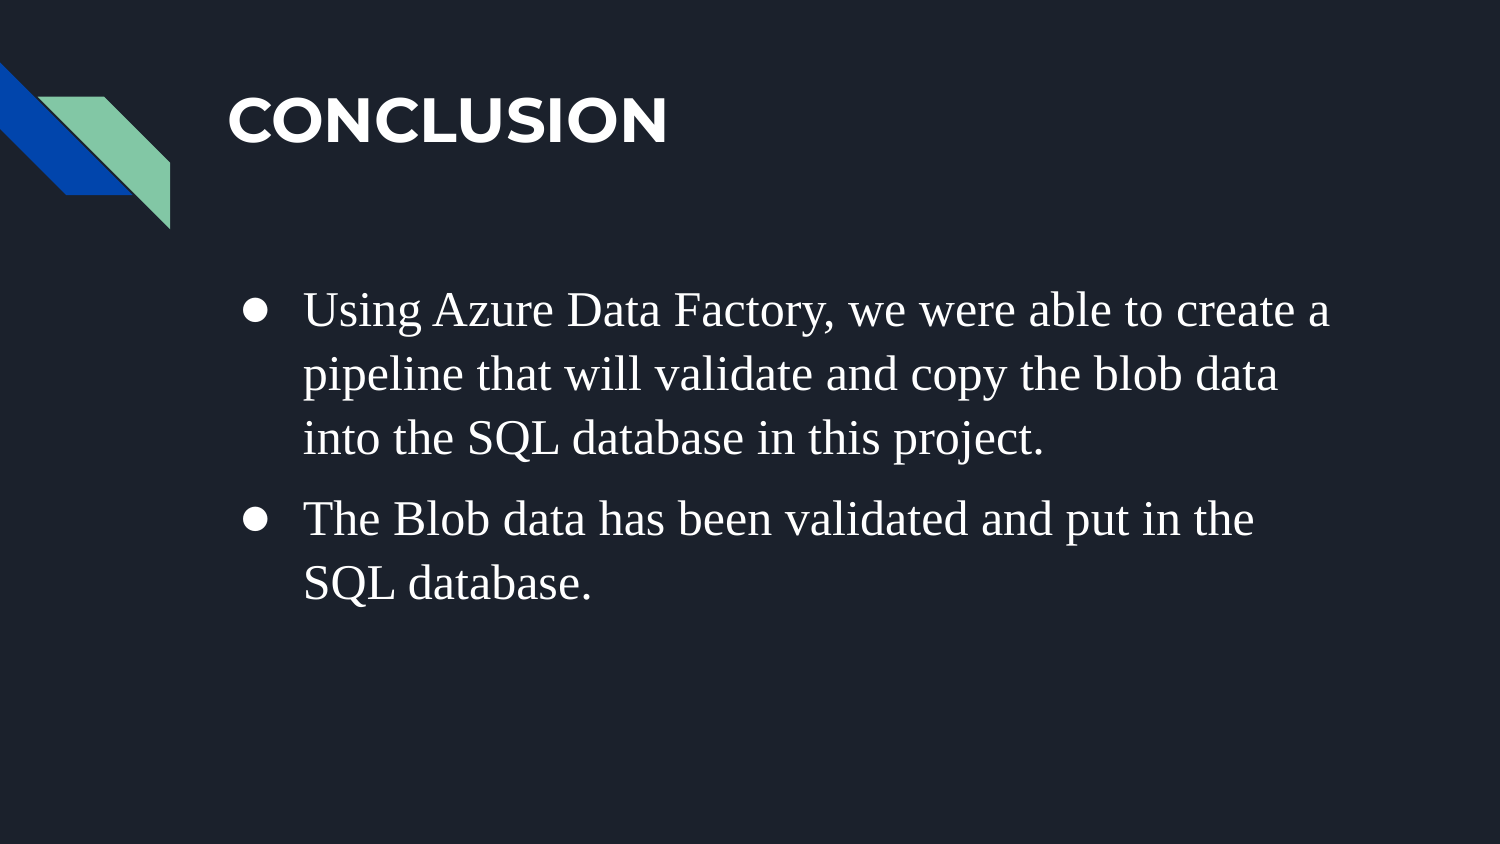

# CONCLUSION
Using Azure Data Factory, we were able to create a pipeline that will validate and copy the blob data into the SQL database in this project.
The Blob data has been validated and put in the SQL database.